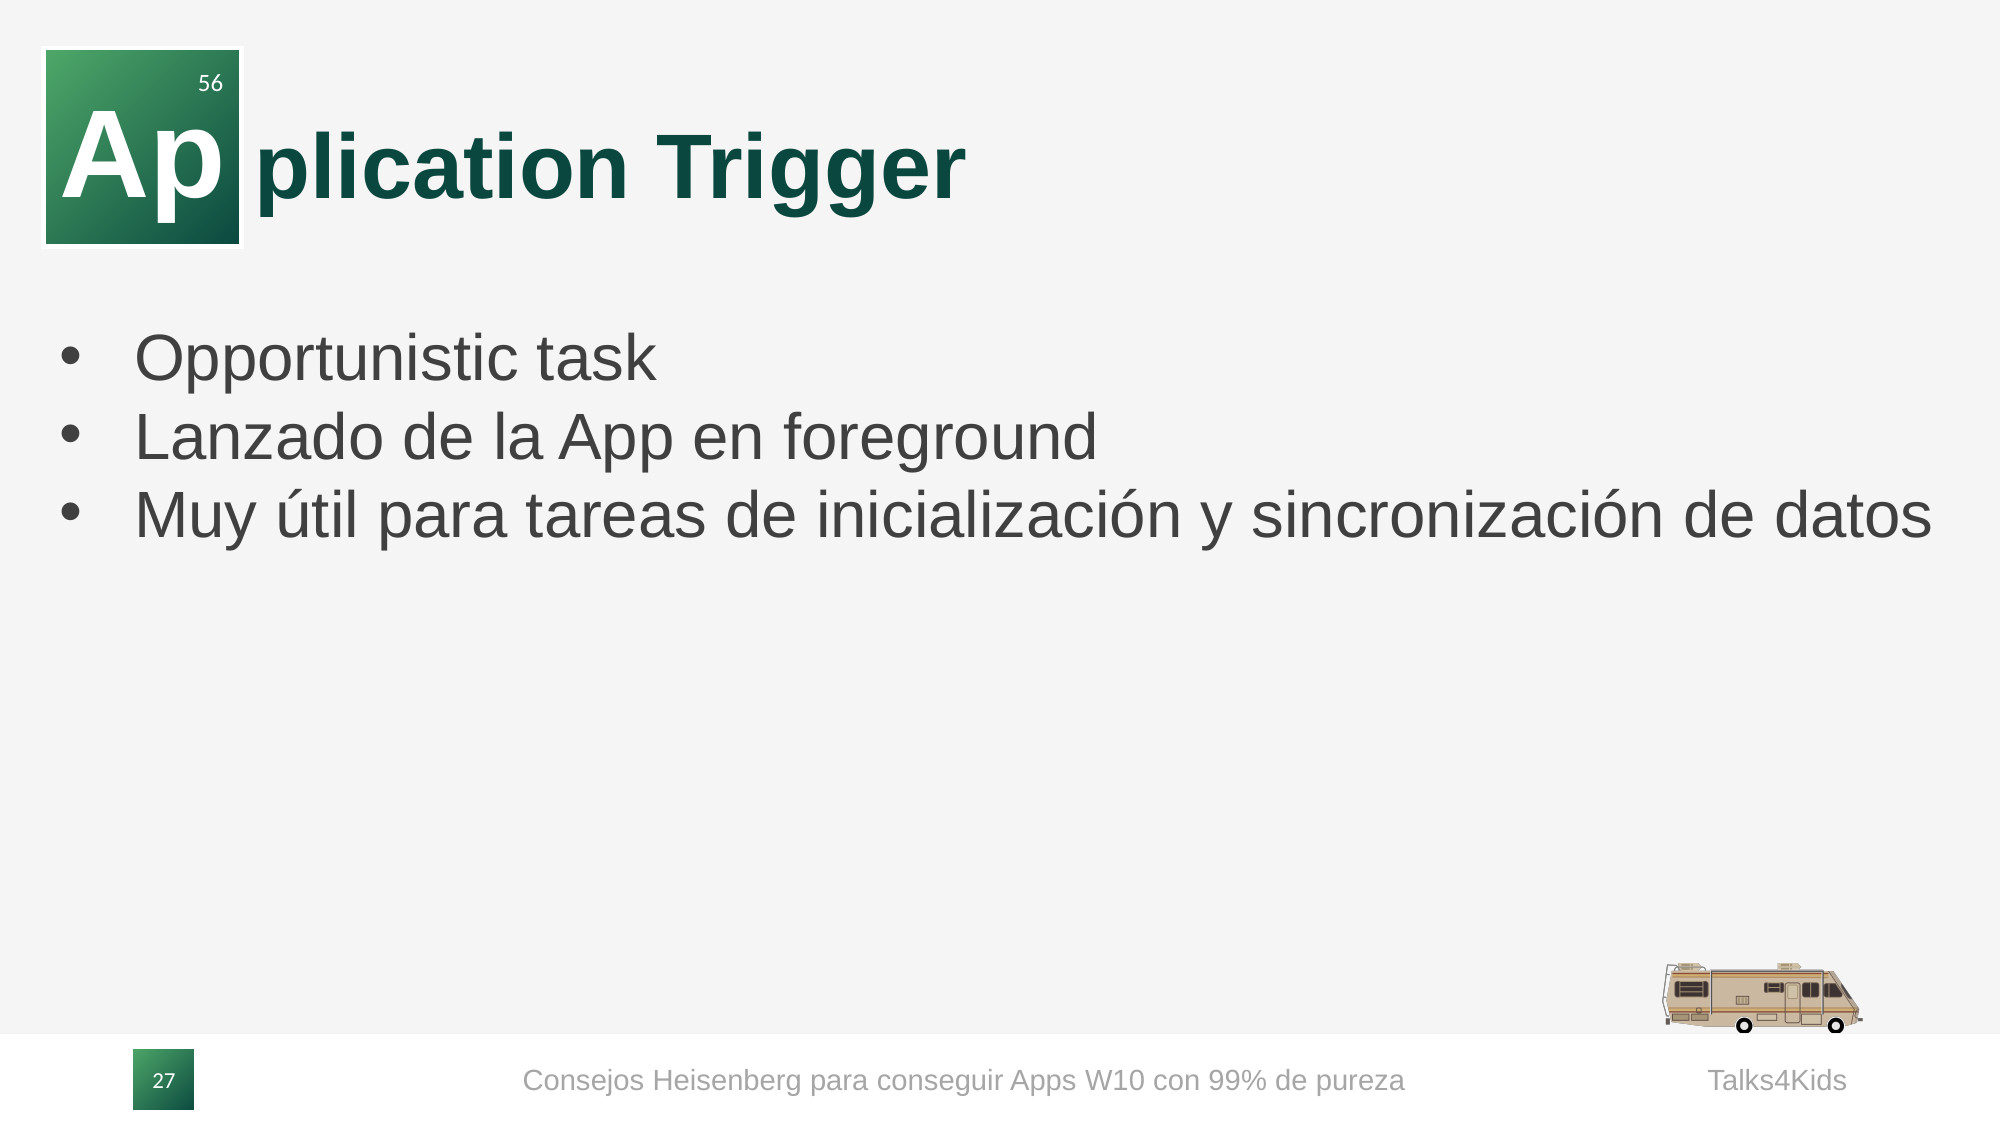

Ap
56
# plication Trigger
Opportunistic task
Lanzado de la App en foreground
Muy útil para tareas de inicialización y sincronización de datos
Consejos Heisenberg para conseguir Apps W10 con 99% de pureza
Talks4Kids